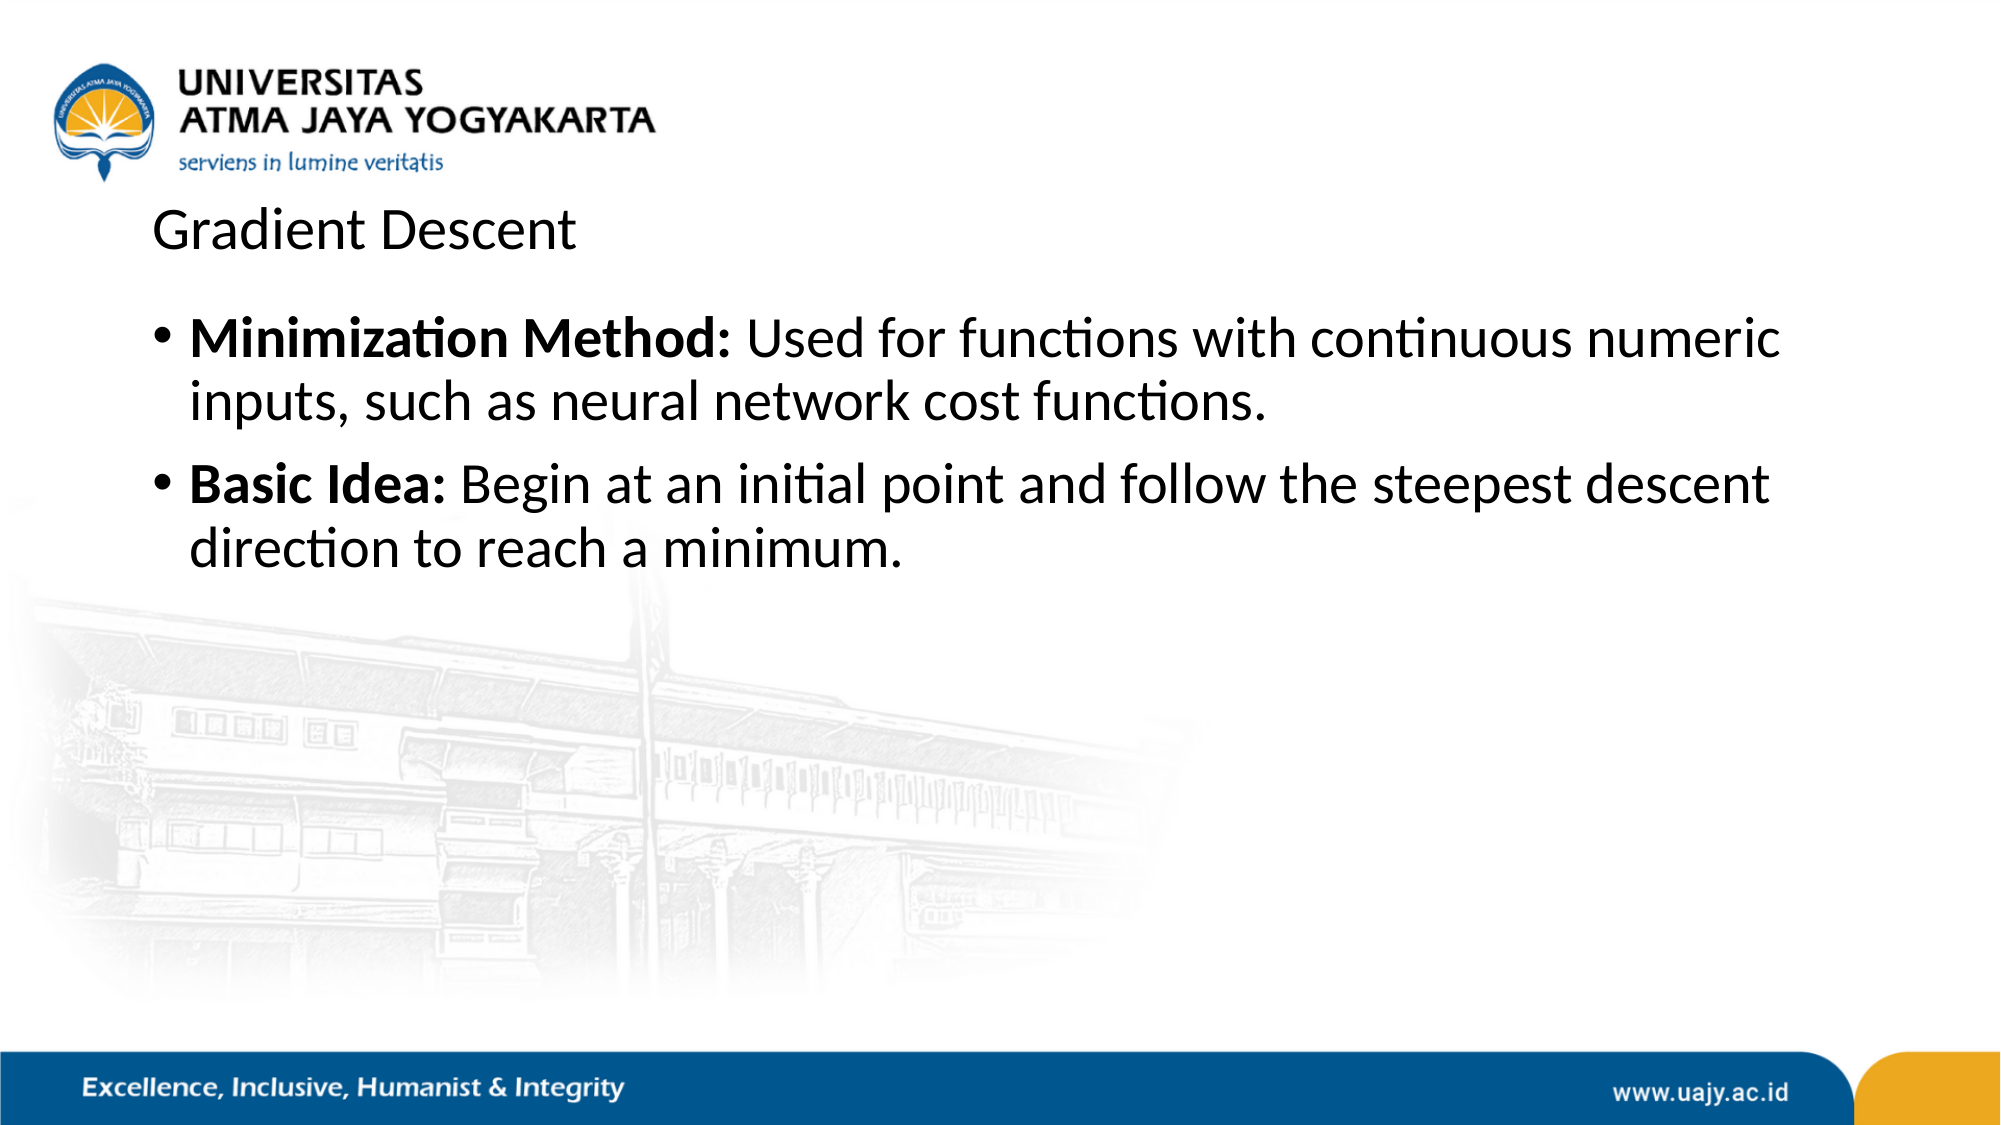

# Gradient Descent
Minimization Method: Used for functions with continuous numeric inputs, such as neural network cost functions.
Basic Idea: Begin at an initial point and follow the steepest descent direction to reach a minimum.